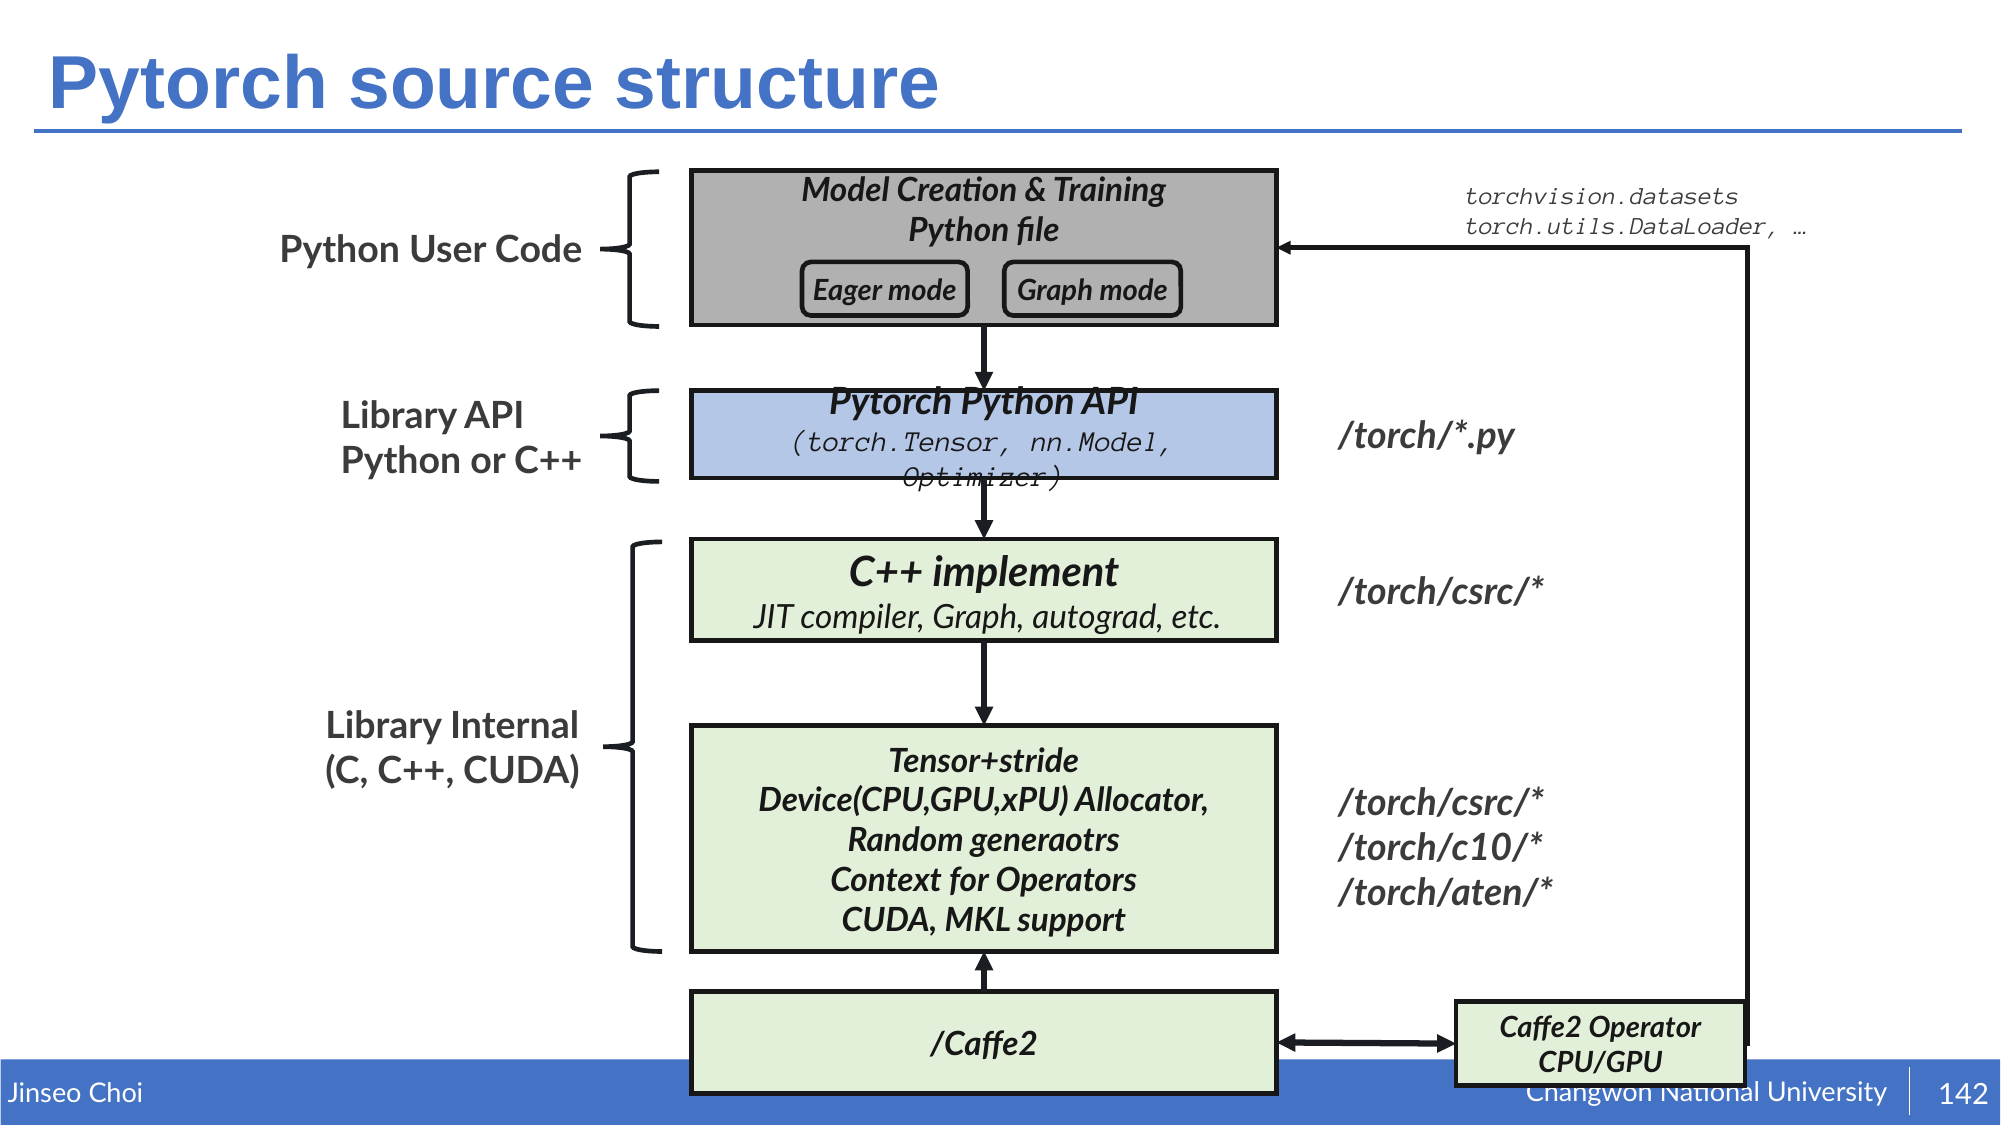

# Pytorch source structure

Model Creation & Training
Python file

torchvision.datasets
torch.utils.DataLoader, …
Python User Code
Eager mode
Graph mode
Library API
Python or C++

Pytorch Python API
(torch.Tensor, nn.Model, Optimizer)
/torch/*.py
C++ implement
 JIT compiler, Graph, autograd, etc.

/torch/csrc/*
Library Internal
(C, C++, CUDA)
Tensor+stride
Device(CPU,GPU,xPU) Allocator,
Random generaotrs
Context for Operators
CUDA, MKL support
/torch/csrc/*
/torch/c10/*
/torch/aten/*
/Caffe2
Caffe2 Operator
CPU/GPU
142